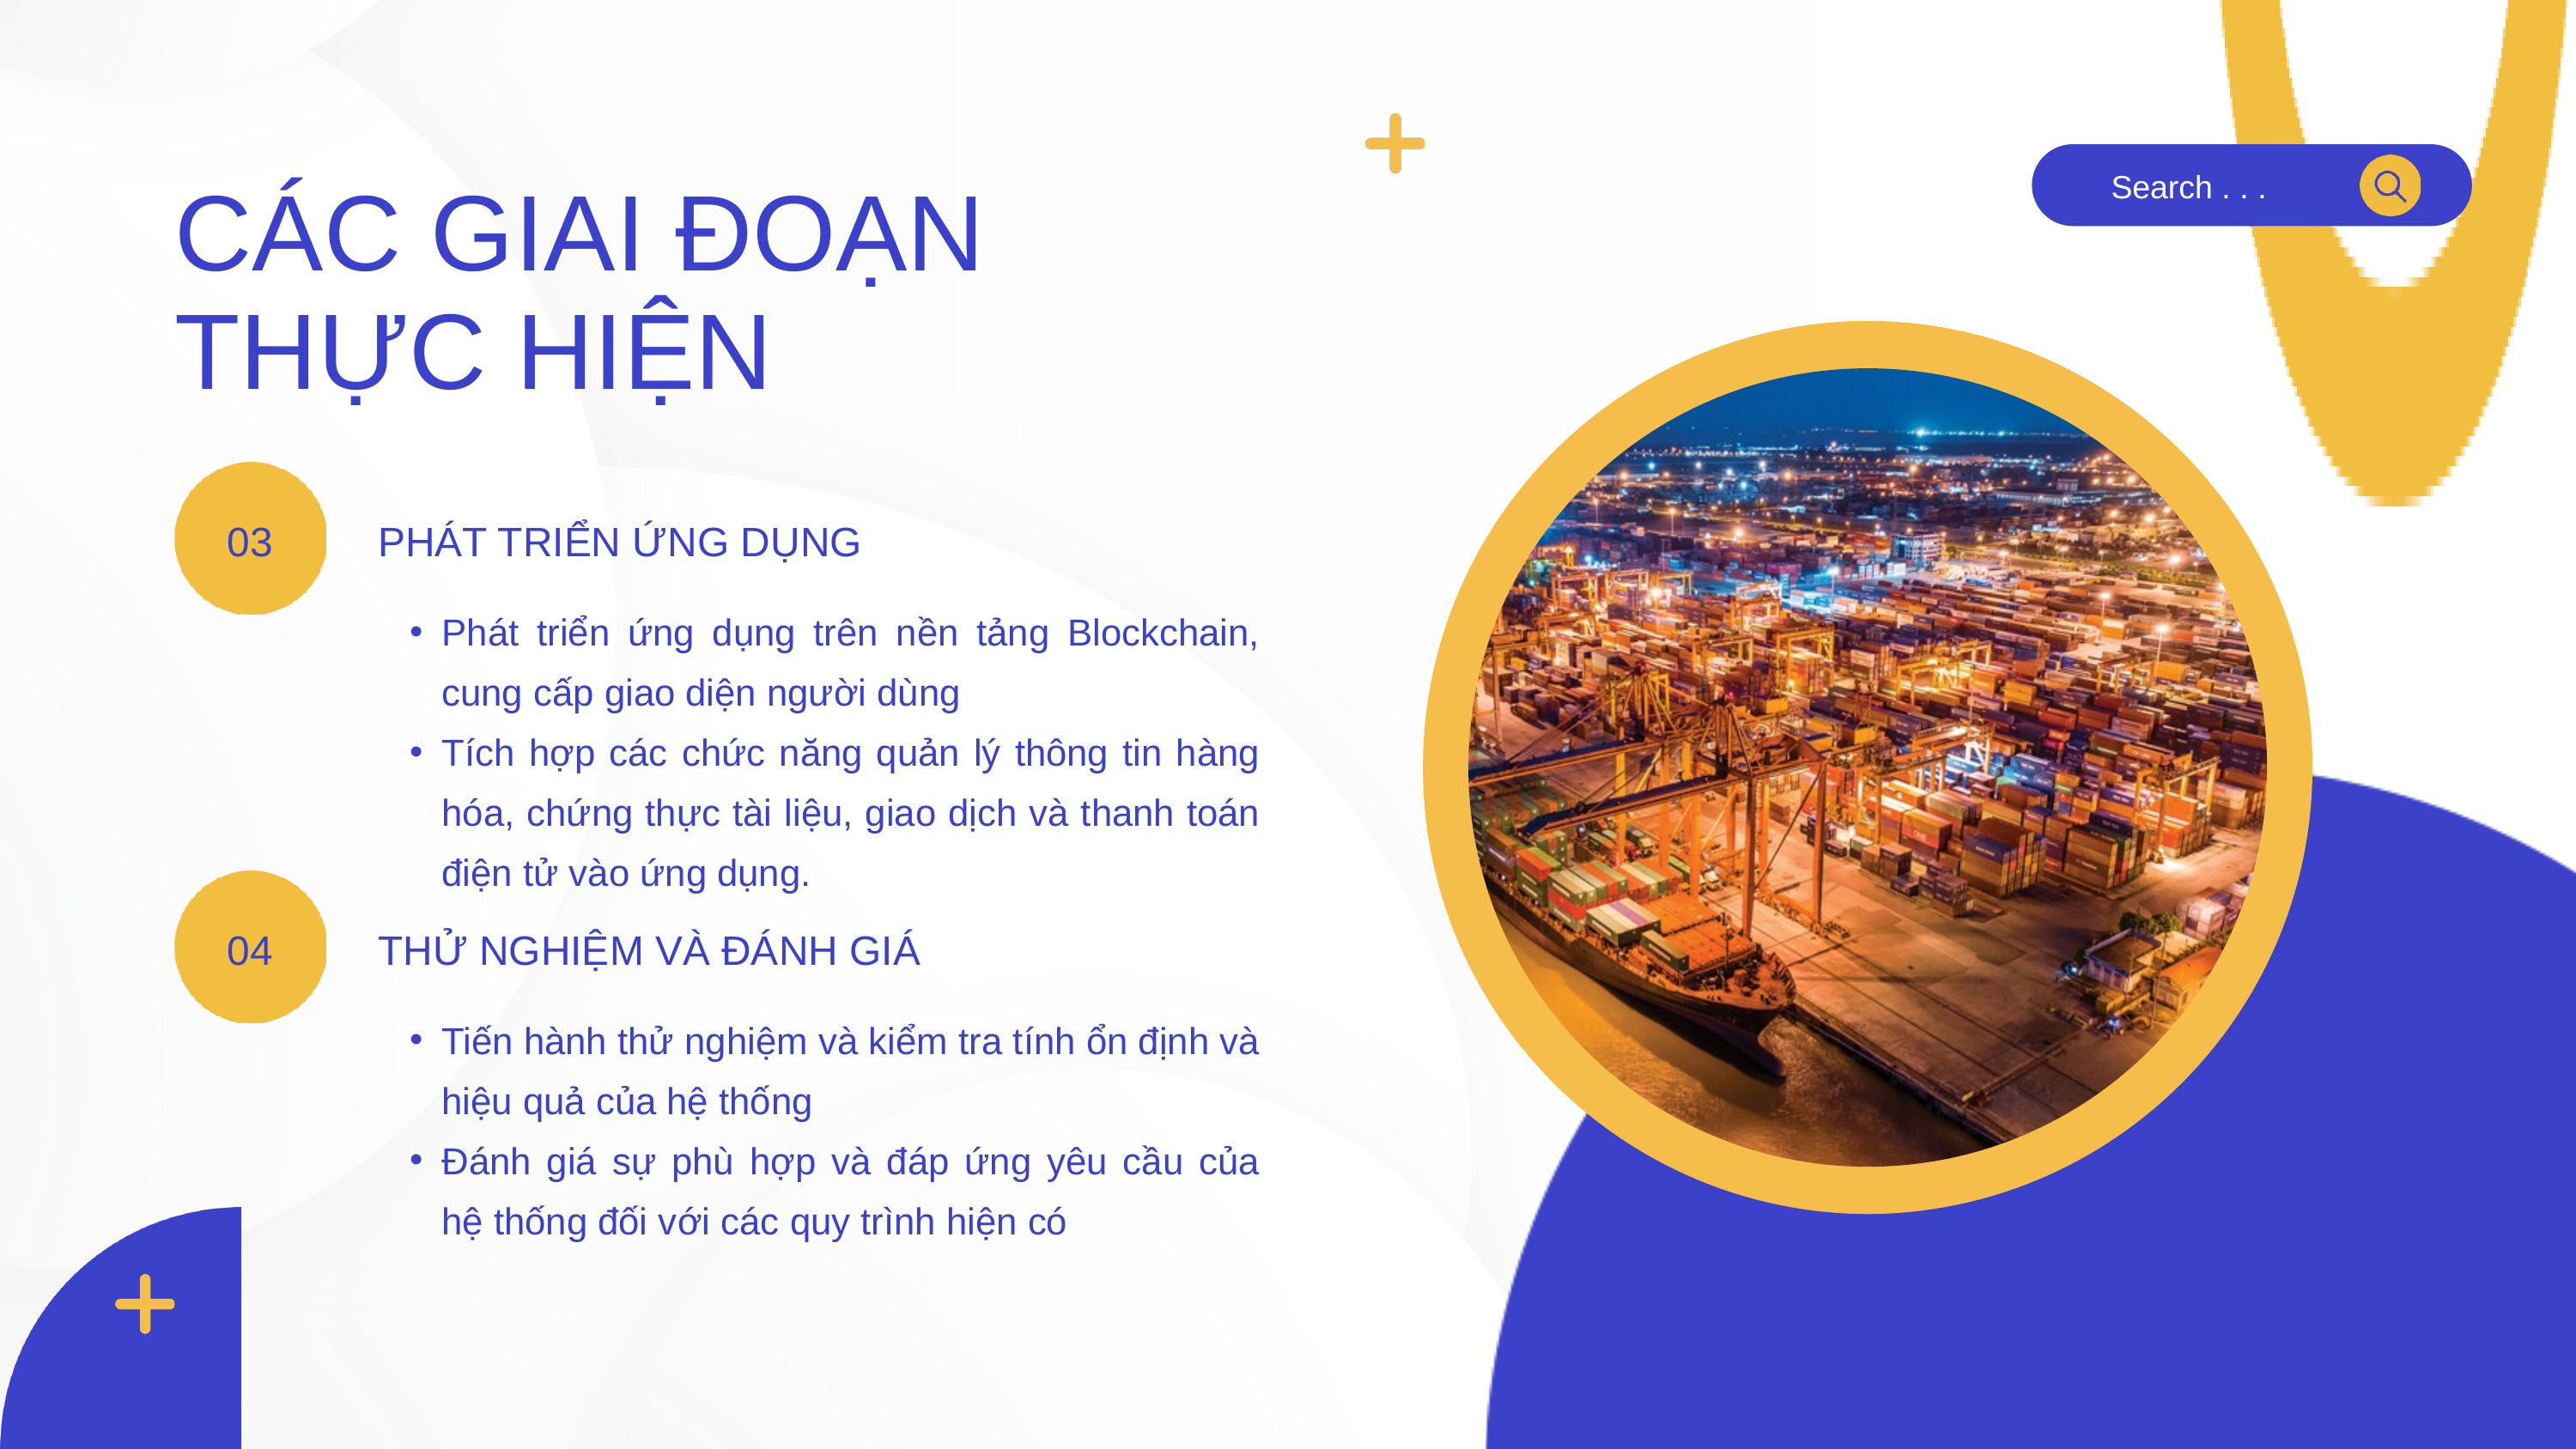

Search . . .

CÁC GIAI ĐOẠN THỰC HIỆN

03
PHÁT TRIỂN ỨNG DỤNG
Phát triển ứng dụng trên nền tảng Blockchain, cung cấp giao diện người dùng
Tích hợp các chức năng quản lý thông tin hàng hóa, chứng thực tài liệu, giao dịch và thanh toán điện tử vào ứng dụng.

04
THỬ NGHIỆM VÀ ĐÁNH GIÁ
Tiến hành thử nghiệm và kiểm tra tính ổn định và hiệu quả của hệ thống
Đánh giá sự phù hợp và đáp ứng yêu cầu của hệ thống đối với các quy trình hiện có